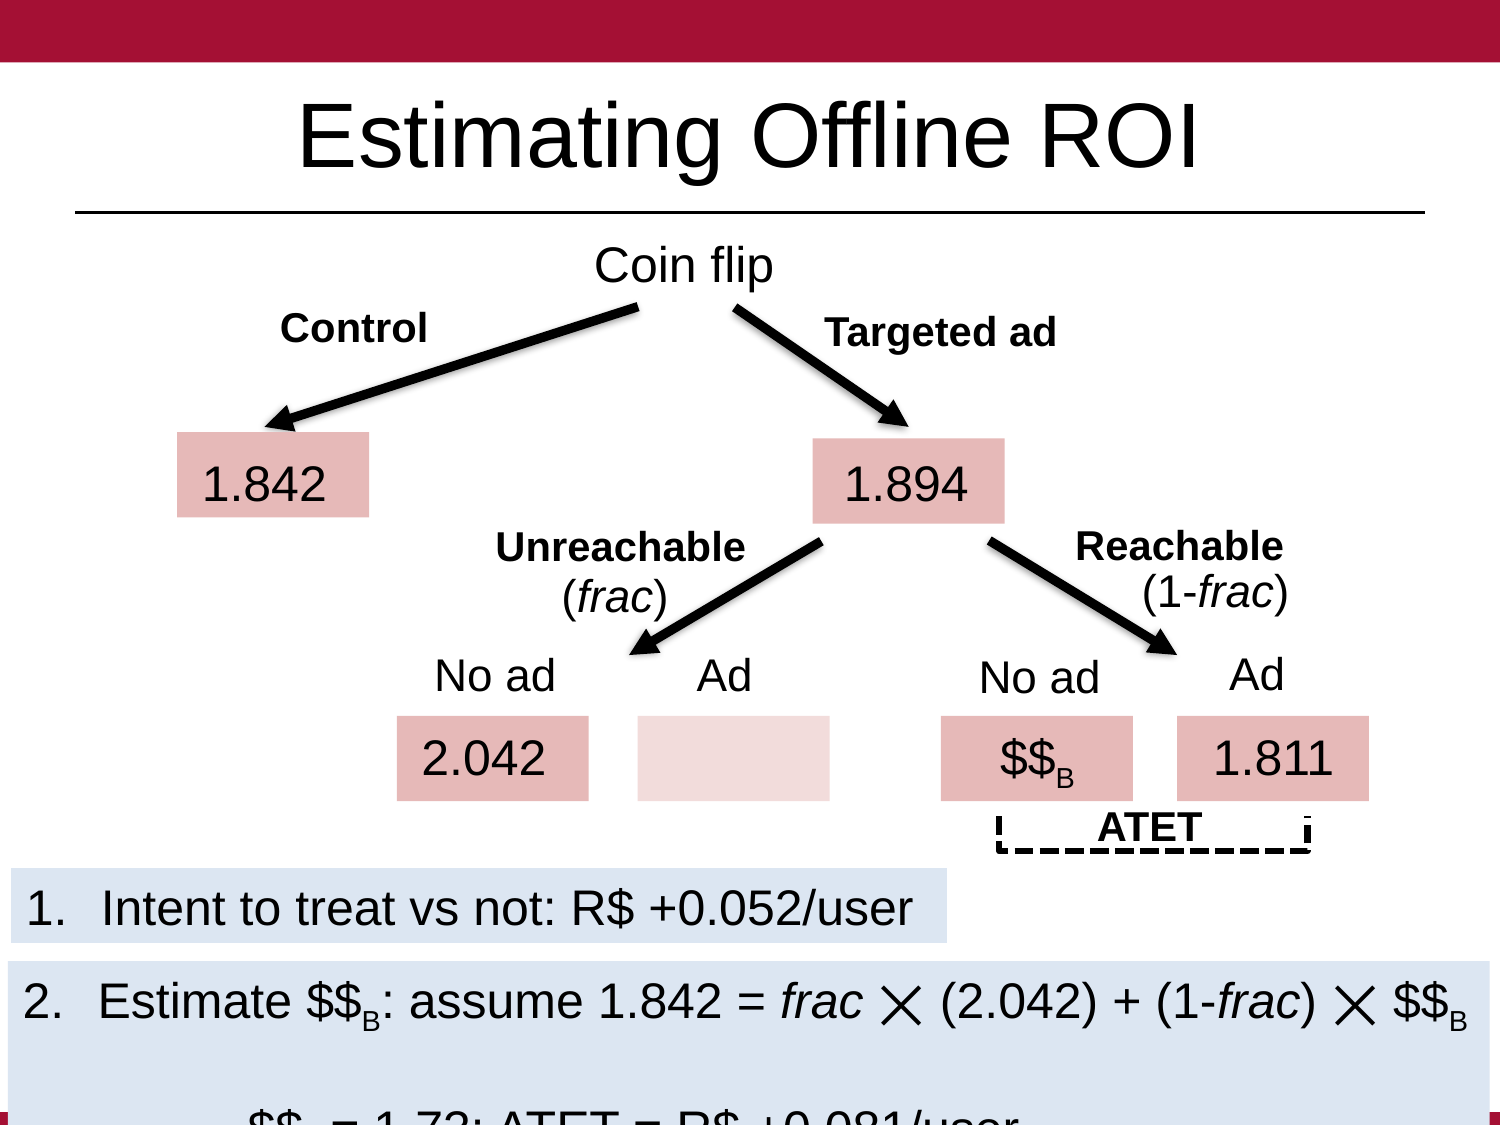

# Estimating Offline ROI
Coin flip
Control
Targeted ad

1.842
1.894
Reachable
Unreachable
(1-frac)
(frac)
Ad
No ad
Ad
No ad

2.042
$$B

1.811

ATET

Intent to treat vs not: R$ +0.052/user
Estimate $$B: assume 1.842 = frac ⨉ (2.042) + (1-frac) ⨉ $$B
	$$B = 1.73; ATET = R$ +0.081/user